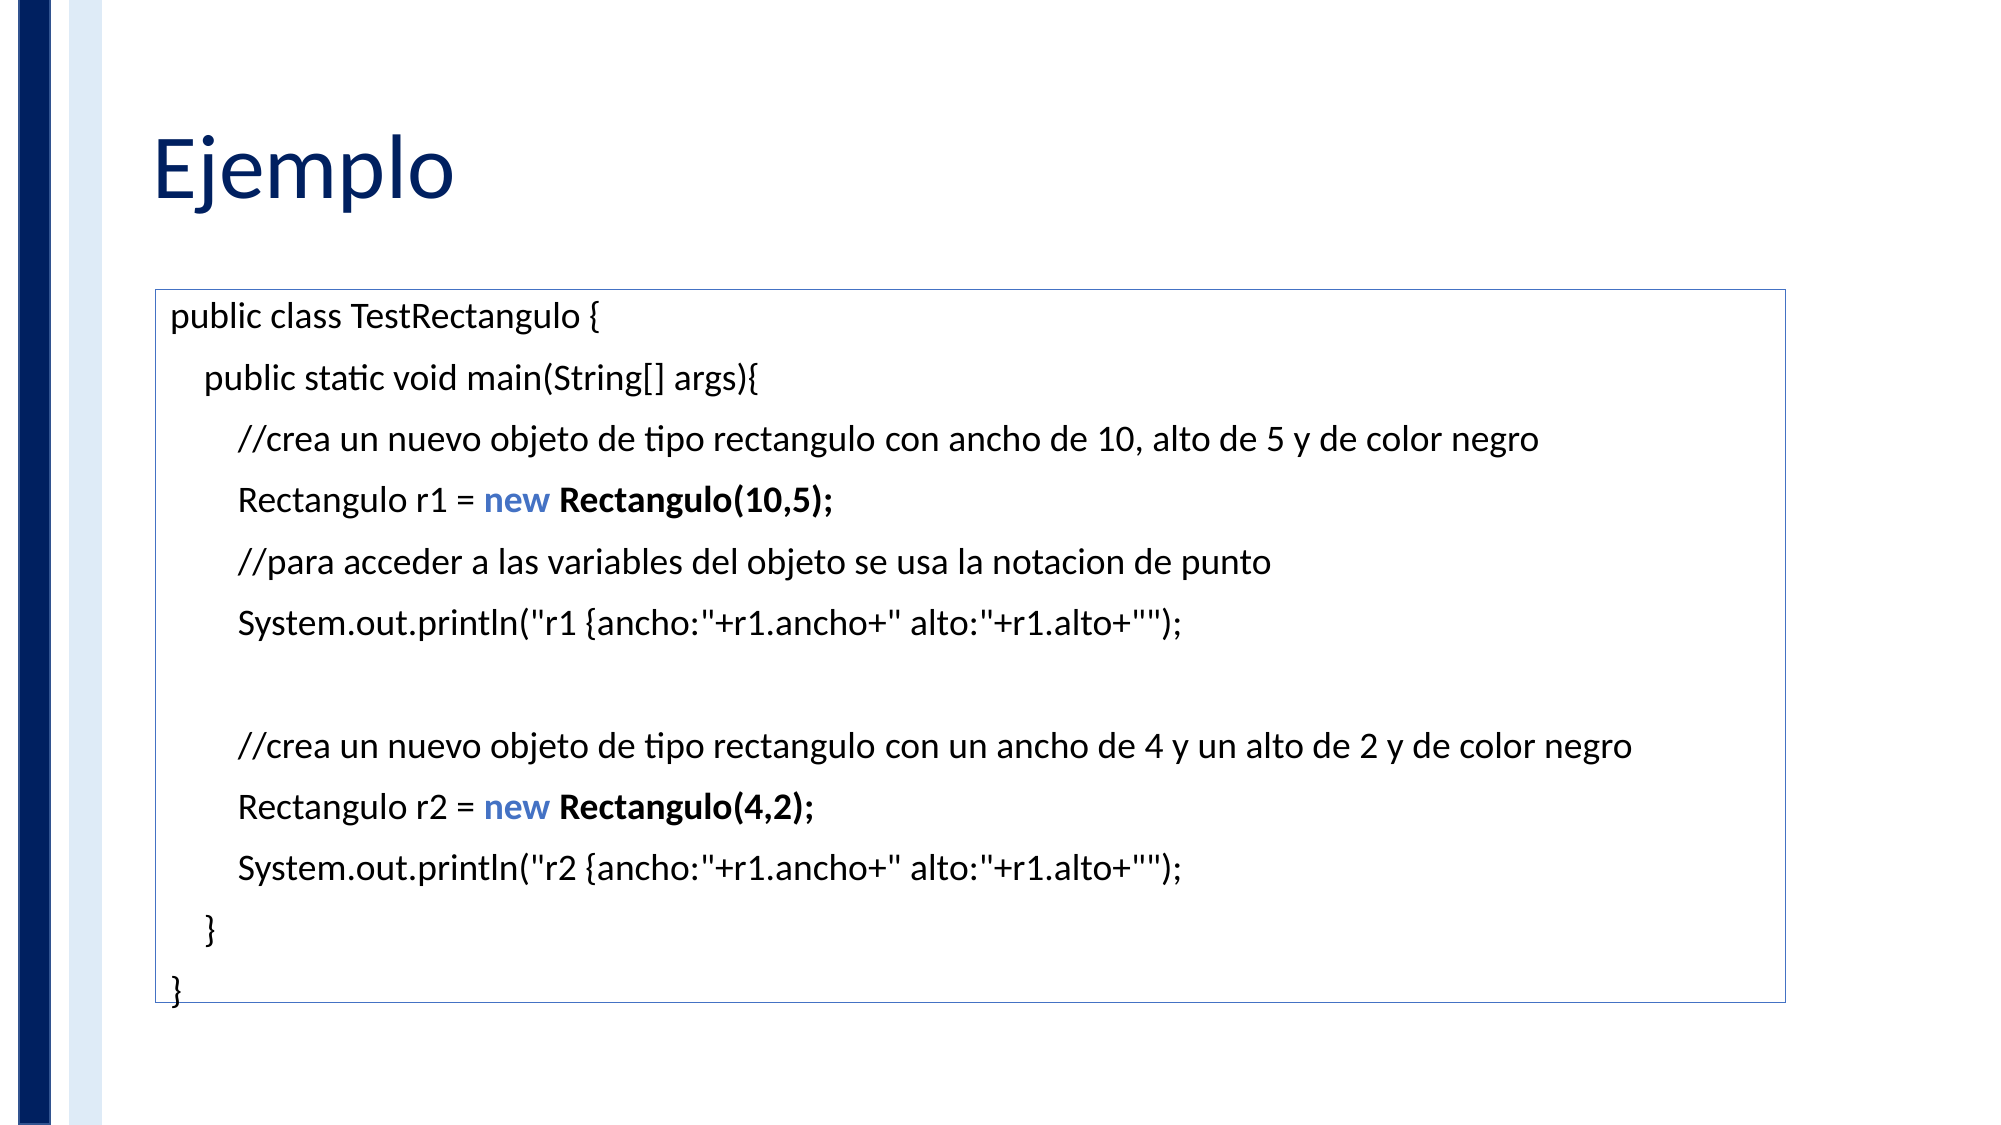

# Ejemplo
public class TestRectangulo {
    public static void main(String[] args){
        //crea un nuevo objeto de tipo rectangulo con ancho de 10, alto de 5 y de color negro
        Rectangulo r1 = new Rectangulo(10,5);
        //para acceder a las variables del objeto se usa la notacion de punto
        System.out.println("r1 {ancho:"+r1.ancho+" alto:"+r1.alto+"");

        //crea un nuevo objeto de tipo rectangulo con un ancho de 4 y un alto de 2 y de color negro
        Rectangulo r2 = new Rectangulo(4,2);
        System.out.println("r2 {ancho:"+r1.ancho+" alto:"+r1.alto+"");
    }
}